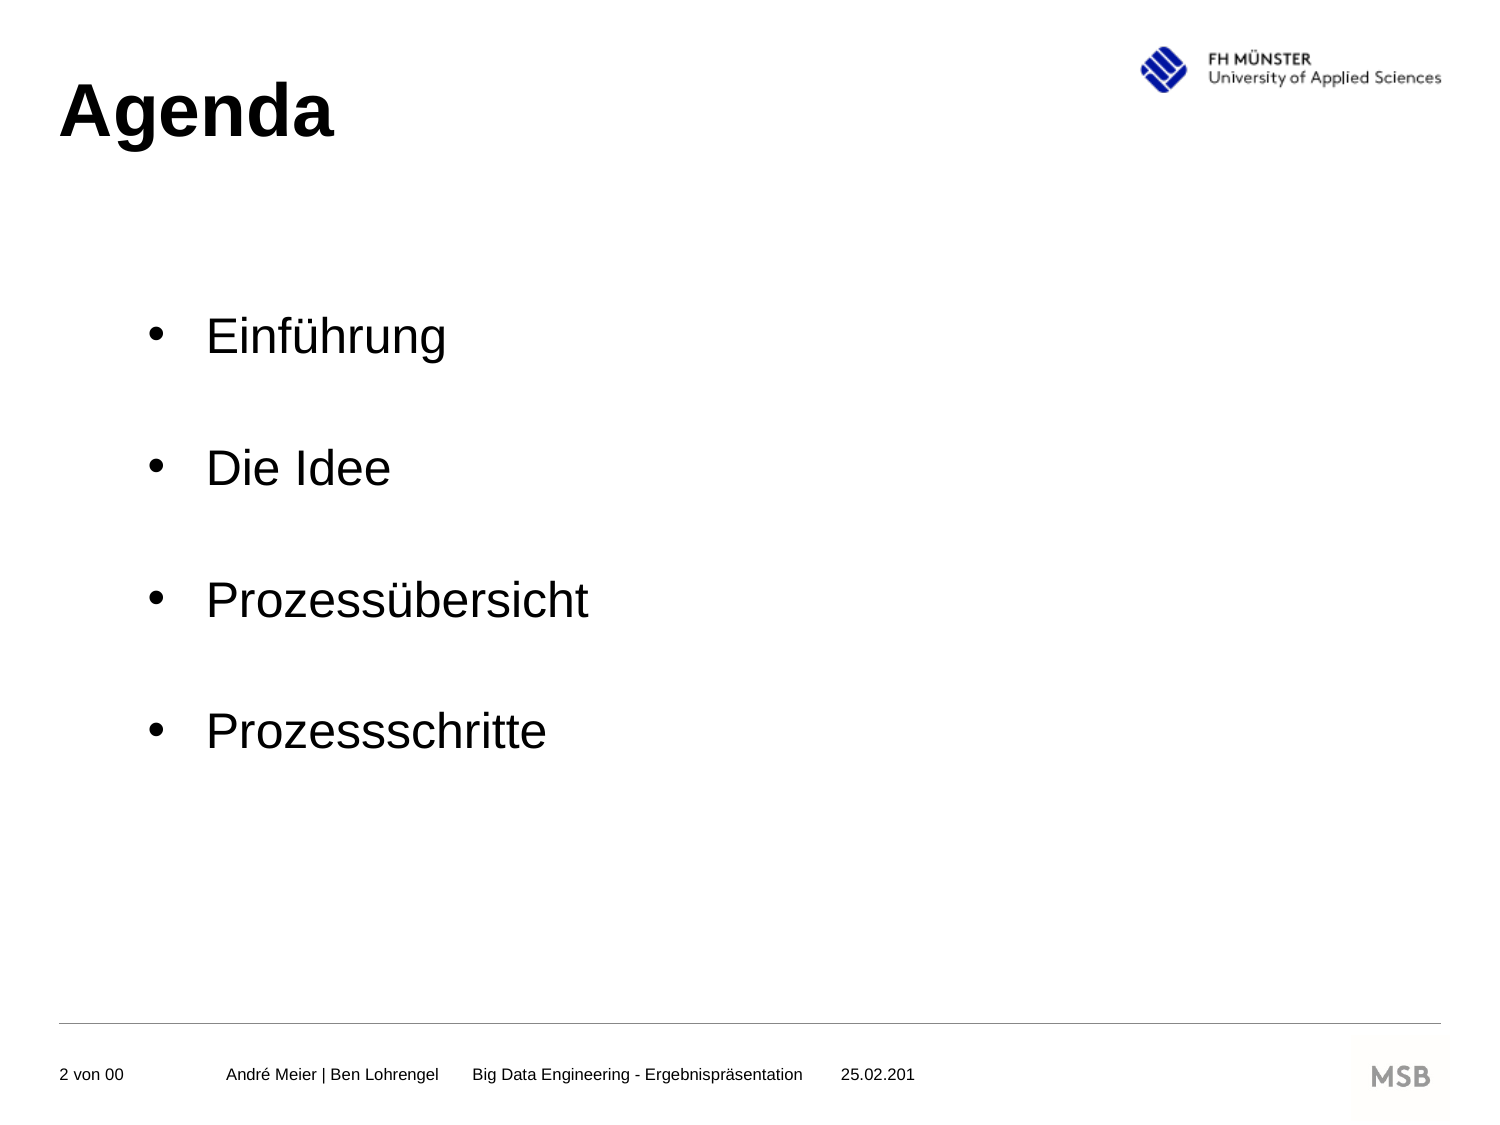

# Agenda

Einführung

Die Idee

Prozessübersicht

Prozessschritte

André Meier | Ben Lohrengel  Big Data Engineering - Ergebnispräsentation   25.02.201